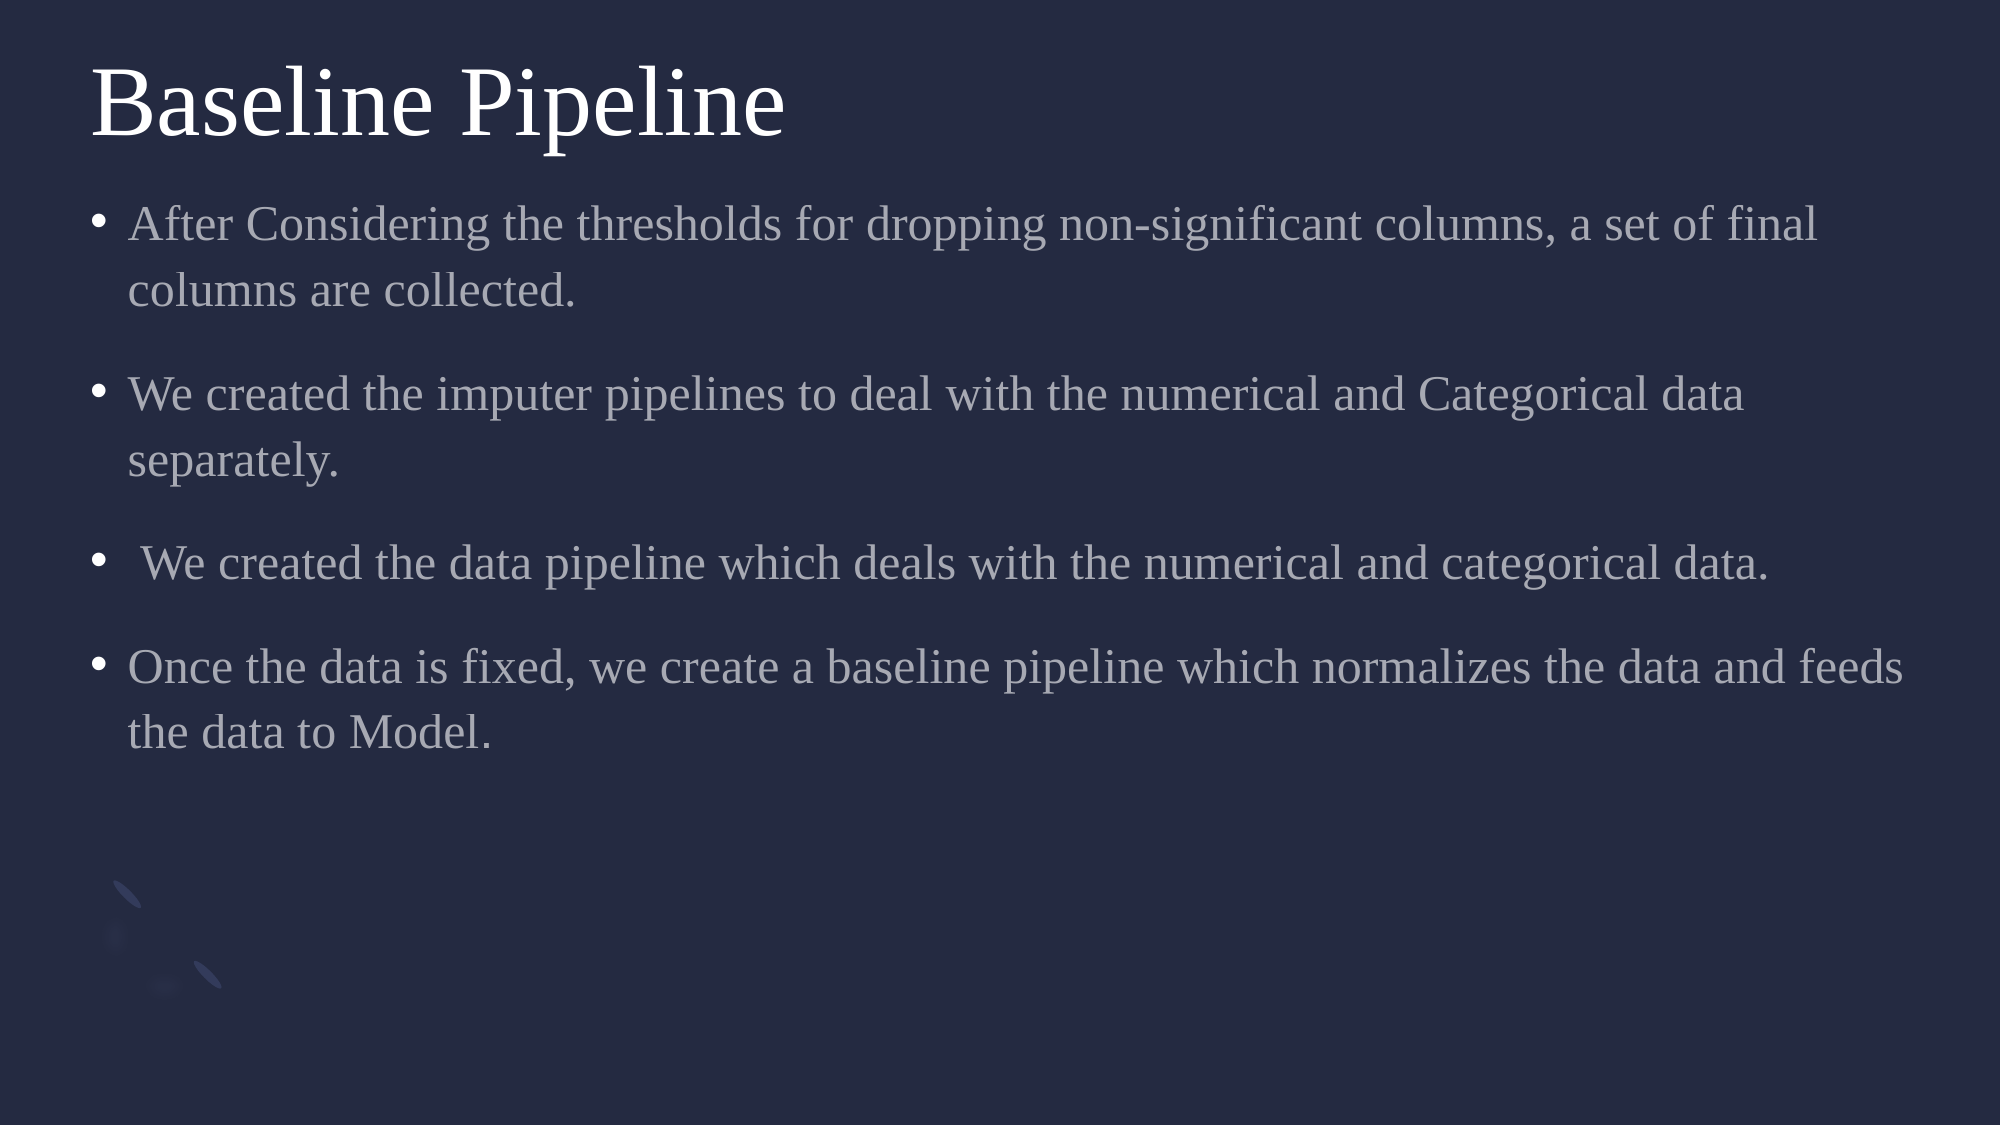

# Baseline Pipeline
After Considering the thresholds for dropping non-significant columns, a set of final columns are collected.
We created the imputer pipelines to deal with the numerical and Categorical data separately.
 We created the data pipeline which deals with the numerical and categorical data.
Once the data is fixed, we create a baseline pipeline which normalizes the data and feeds the data to Model.